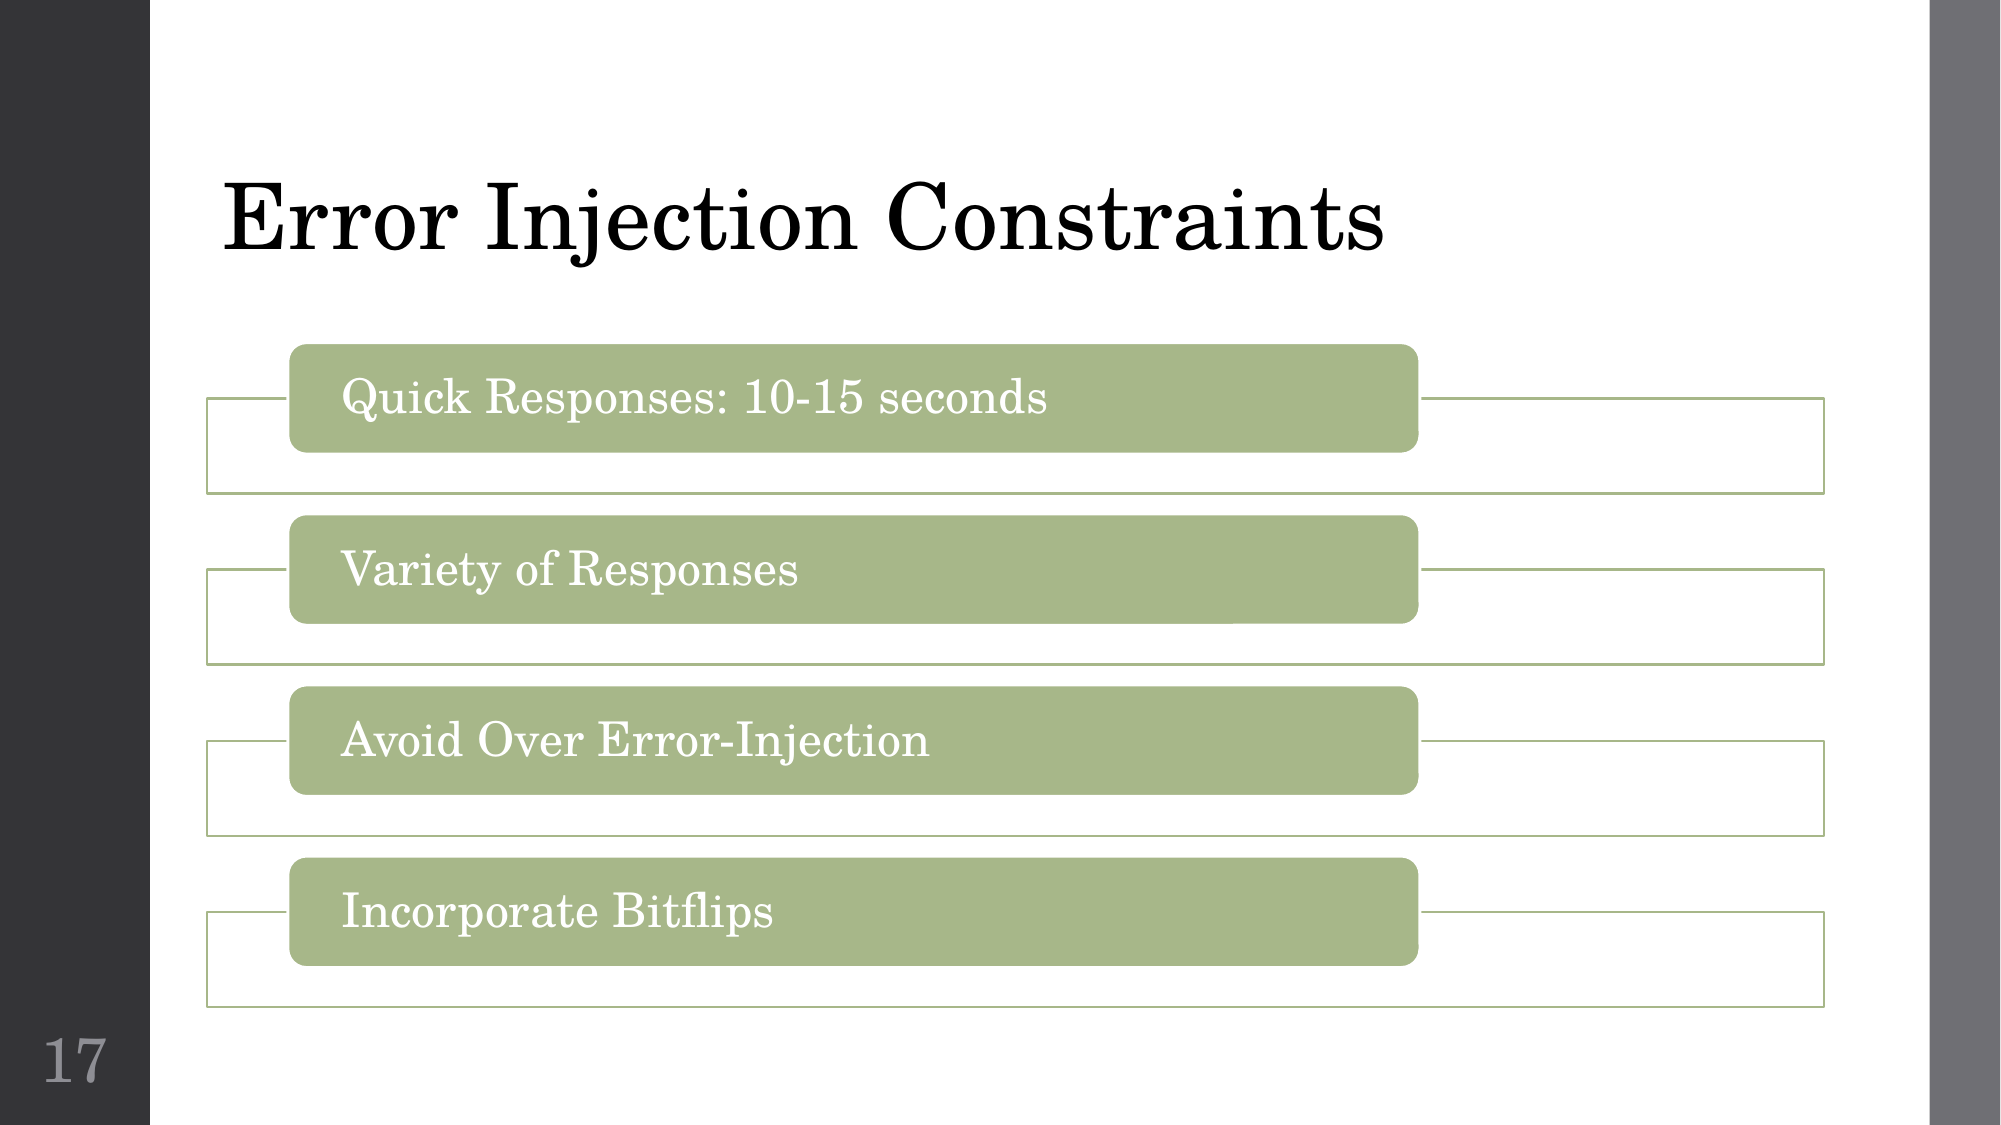

# Error Injection Constraints
Quick Responses: 10-15 seconds
Variety of Responses
Avoid Over Error-Injection
Incorporate Bitflips
17